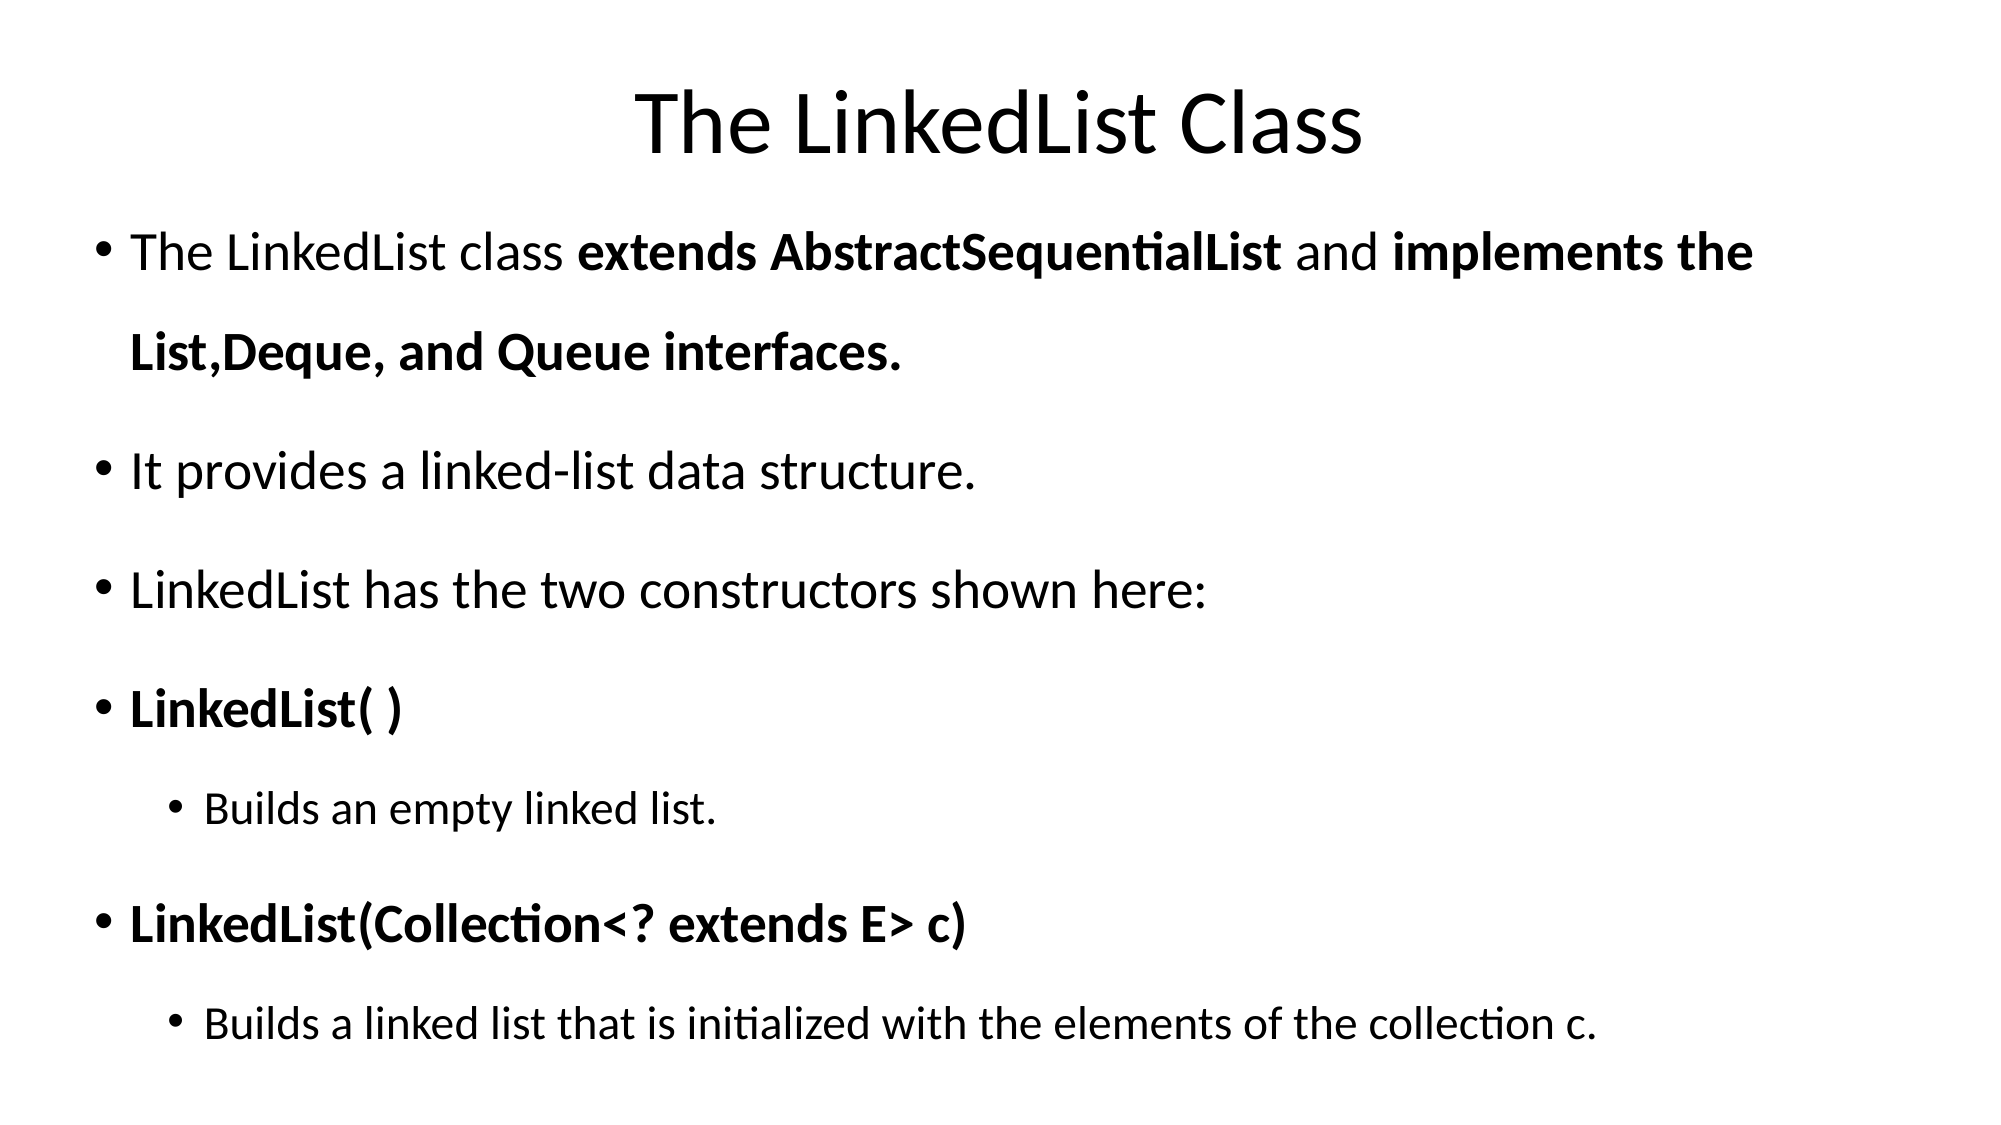

# The LinkedList Class
The LinkedList class extends AbstractSequentialList and implements the List,Deque, and Queue interfaces.
It provides a linked-list data structure.
LinkedList has the two constructors shown here:
LinkedList( )
Builds an empty linked list.
LinkedList(Collection<? extends E> c)
Builds a linked list that is initialized with the elements of the collection c.